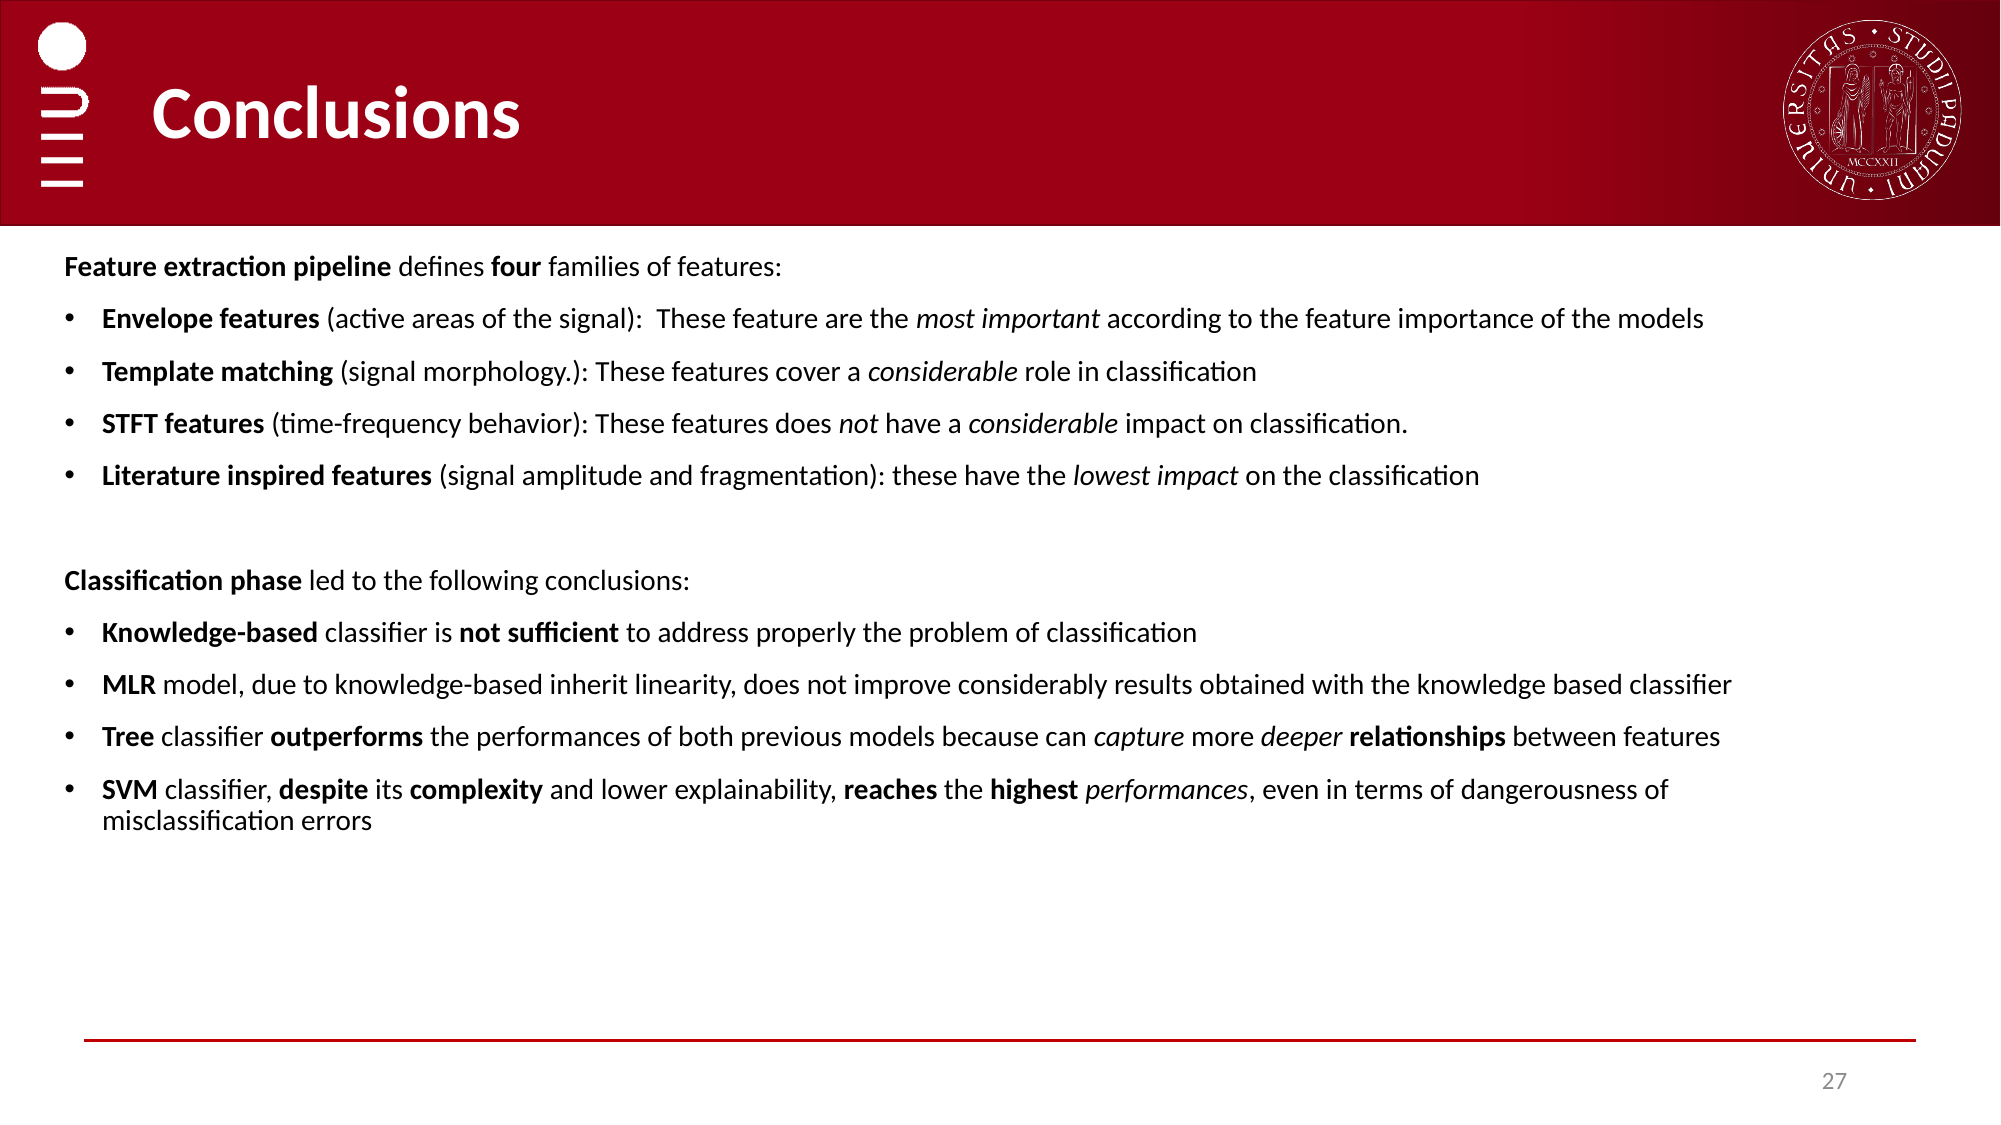

# Conclusions
Feature extraction pipeline defines four families of features:
Envelope features (active areas of the signal):  These feature are the most important according to the feature importance of the models
Template matching (signal morphology.): These features cover a considerable role in classification
STFT features (time-frequency behavior): These features does not have a considerable impact on classification.
Literature inspired features (signal amplitude and fragmentation): these have the lowest impact on the classification

Classification phase led to the following conclusions:
Knowledge-based classifier is not sufficient to address properly the problem of classification
MLR model, due to knowledge-based inherit linearity, does not improve considerably results obtained with the knowledge based classifier
Tree classifier outperforms the performances of both previous models because can capture more deeper relationships between features
SVM classifier, despite its complexity and lower explainability, reaches the highest performances, even in terms of dangerousness of misclassification errors

27